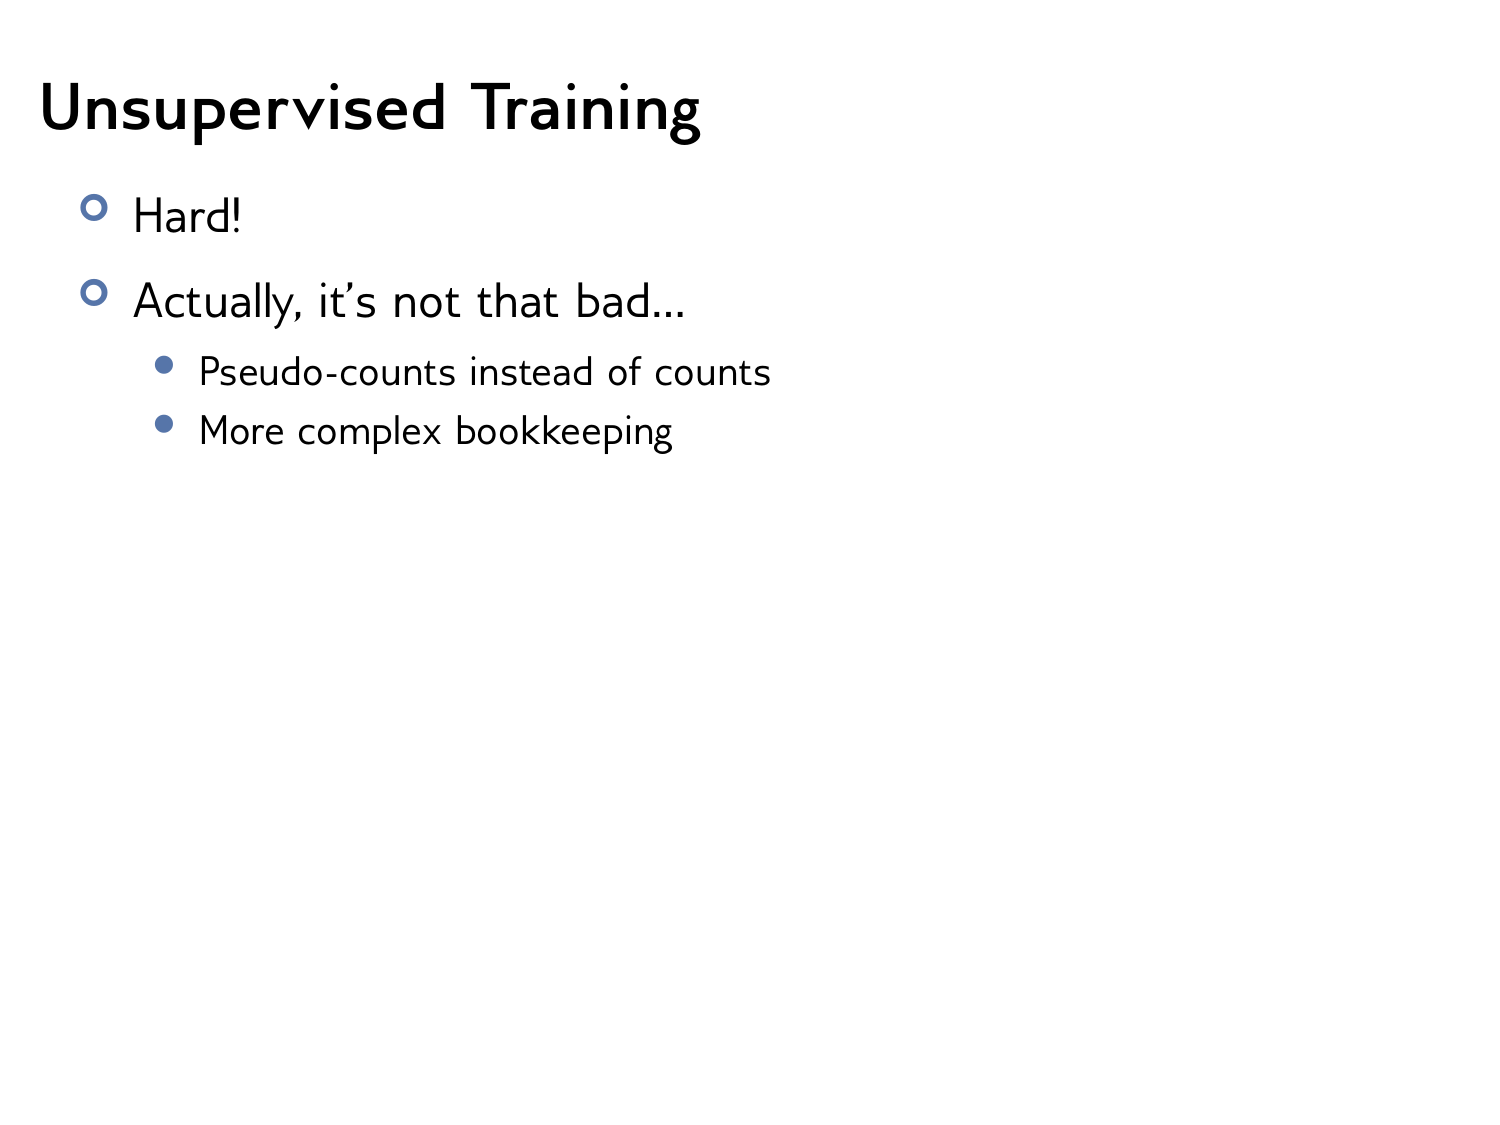

# Unsupervised Training
Hard!
Actually, it’s not that bad…
Pseudo-counts instead of counts
More complex bookkeeping